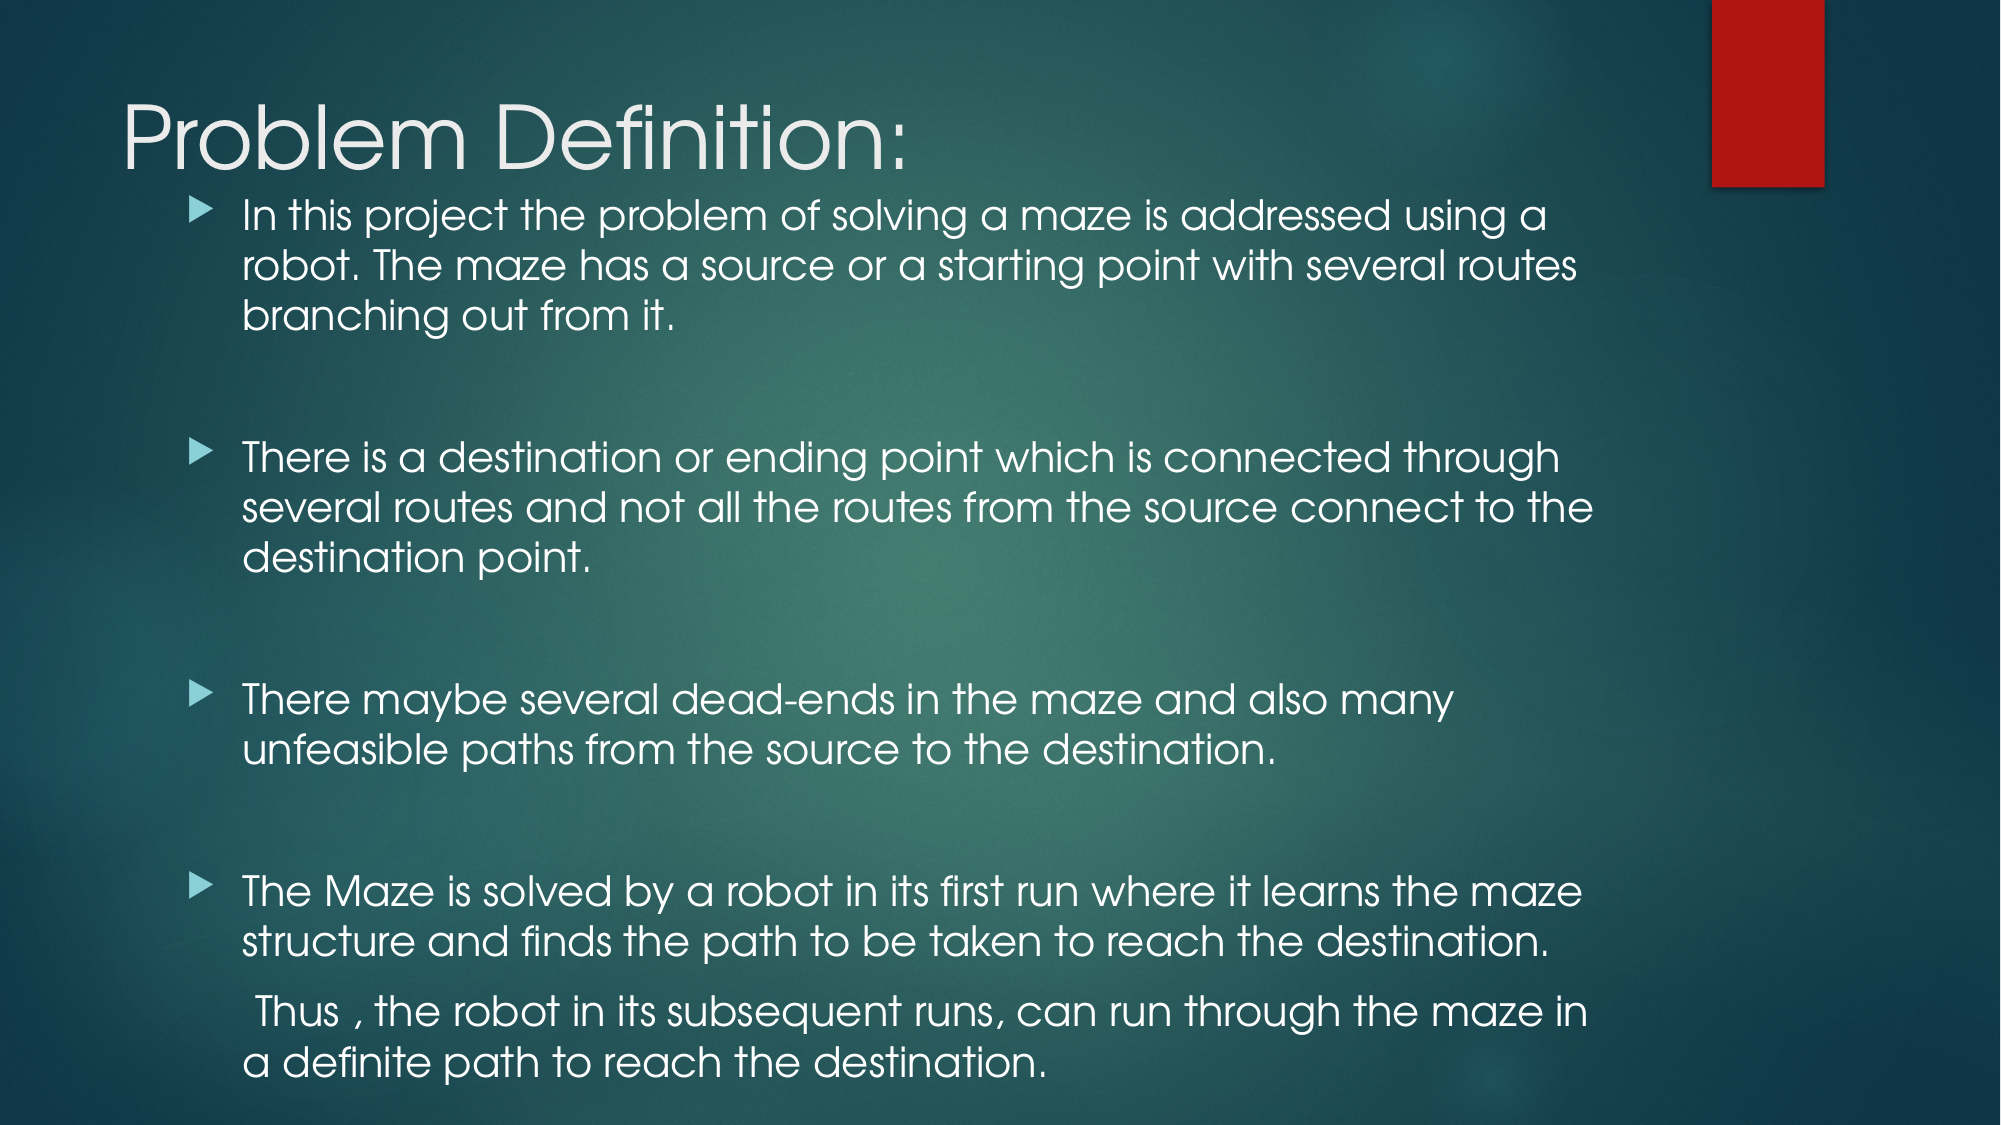

# Problem Definition:
In this project the problem of solving a maze is addressed using a robot. The maze has a source or a starting point with several routes branching out from it.

There is a destination or ending point which is connected through several routes and not all the routes from the source connect to the destination point.

There maybe several dead-ends in the maze and also many unfeasible paths from the source to the destination.

The Maze is solved by a robot in its first run where it learns the maze structure and finds the path to be taken to reach the destination.
      Thus , the robot in its subsequent runs, can run through the maze in a definite path to reach the destination.